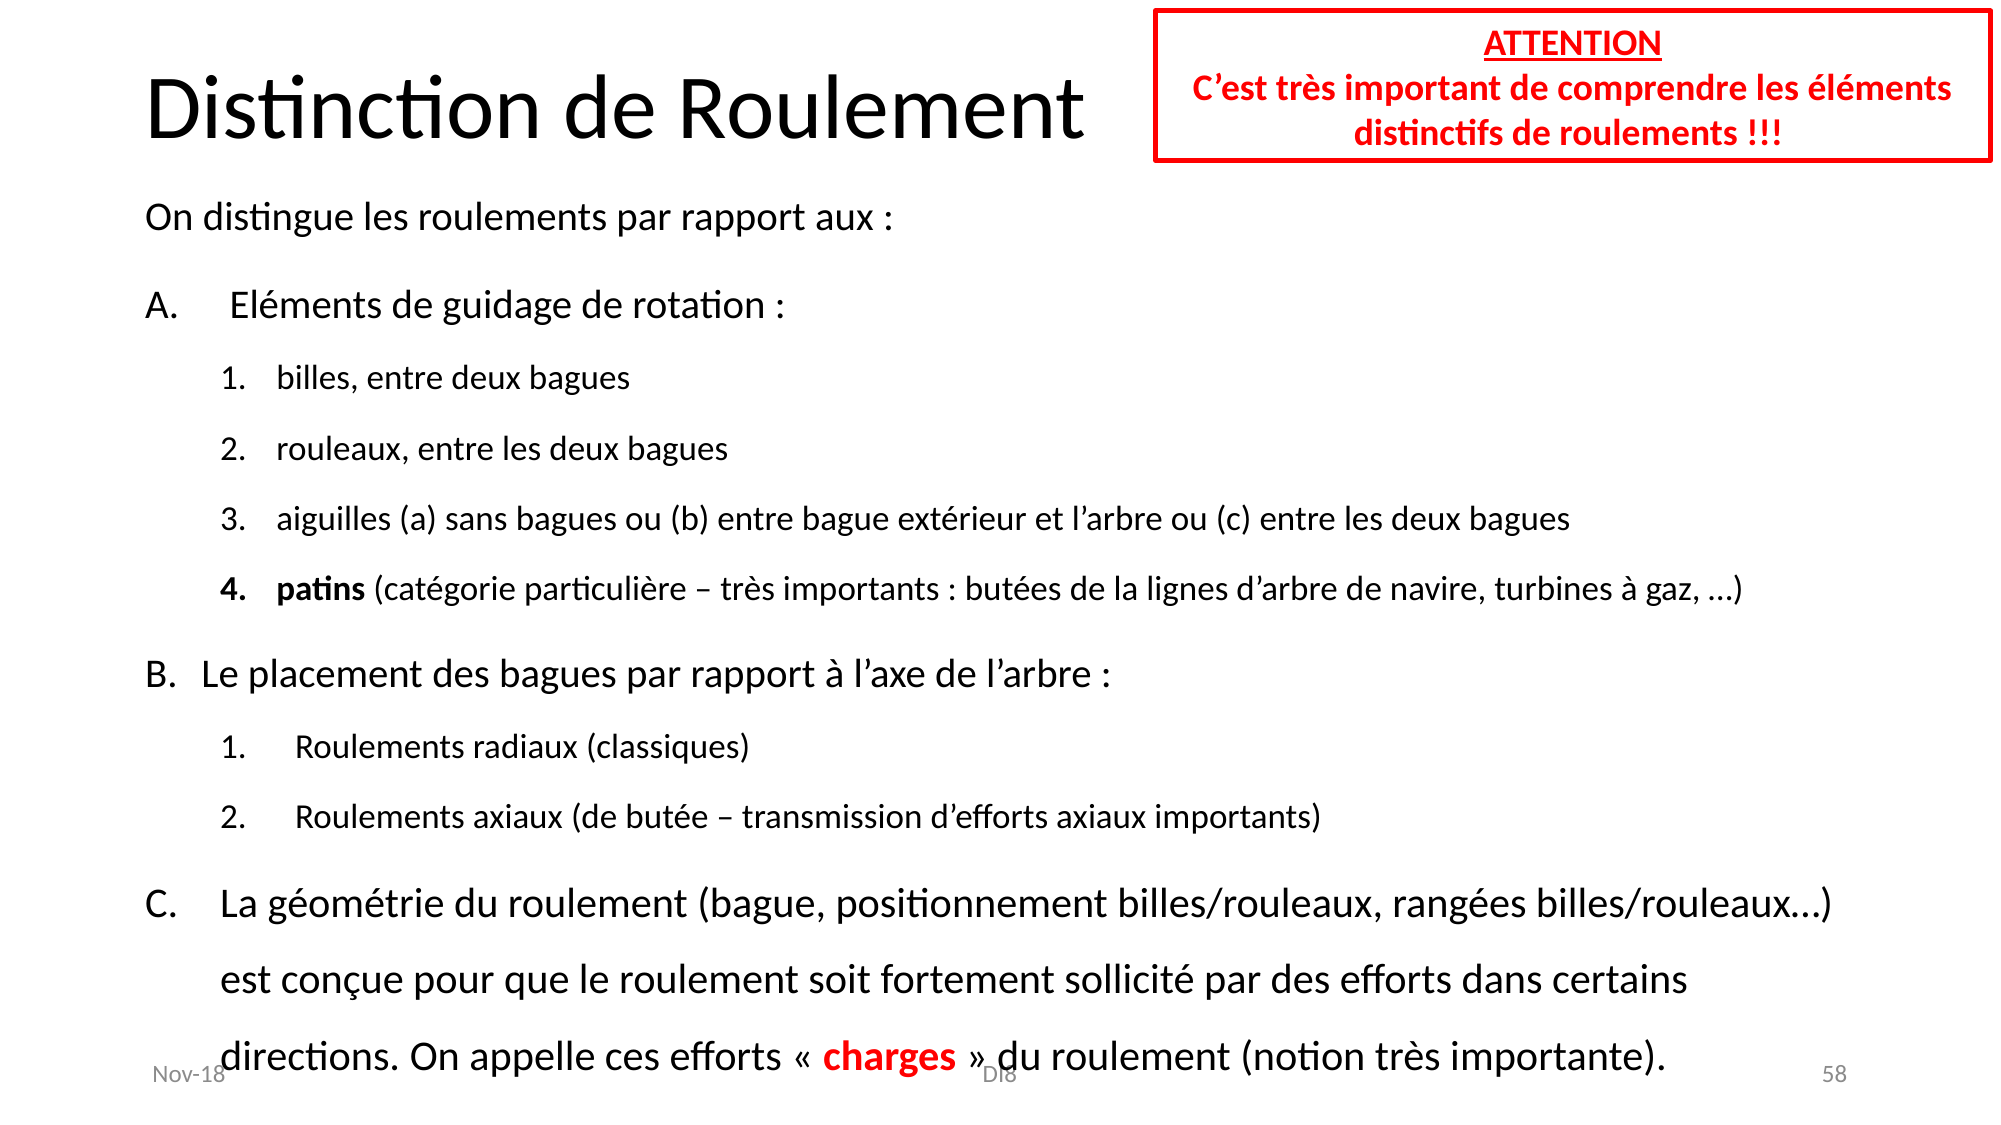

# Distinction de Roulement
ATTENTION
C’est très important de comprendre les éléments distinctifs de roulements !!!
On distingue les roulements par rapport aux :
Eléments de guidage de rotation :
billes, entre deux bagues
rouleaux, entre les deux bagues
aiguilles (a) sans bagues ou (b) entre bague extérieur et l’arbre ou (c) entre les deux bagues
patins (catégorie particulière – très importants : butées de la lignes d’arbre de navire, turbines à gaz, …)
Le placement des bagues par rapport à l’axe de l’arbre :
Roulements radiaux (classiques)
Roulements axiaux (de butée – transmission d’efforts axiaux importants)
La géométrie du roulement (bague, positionnement billes/rouleaux, rangées billes/rouleaux…) est conçue pour que le roulement soit fortement sollicité par des efforts dans certains directions. On appelle ces efforts « charges » du roulement (notion très importante).

Nov-18
DI8
58